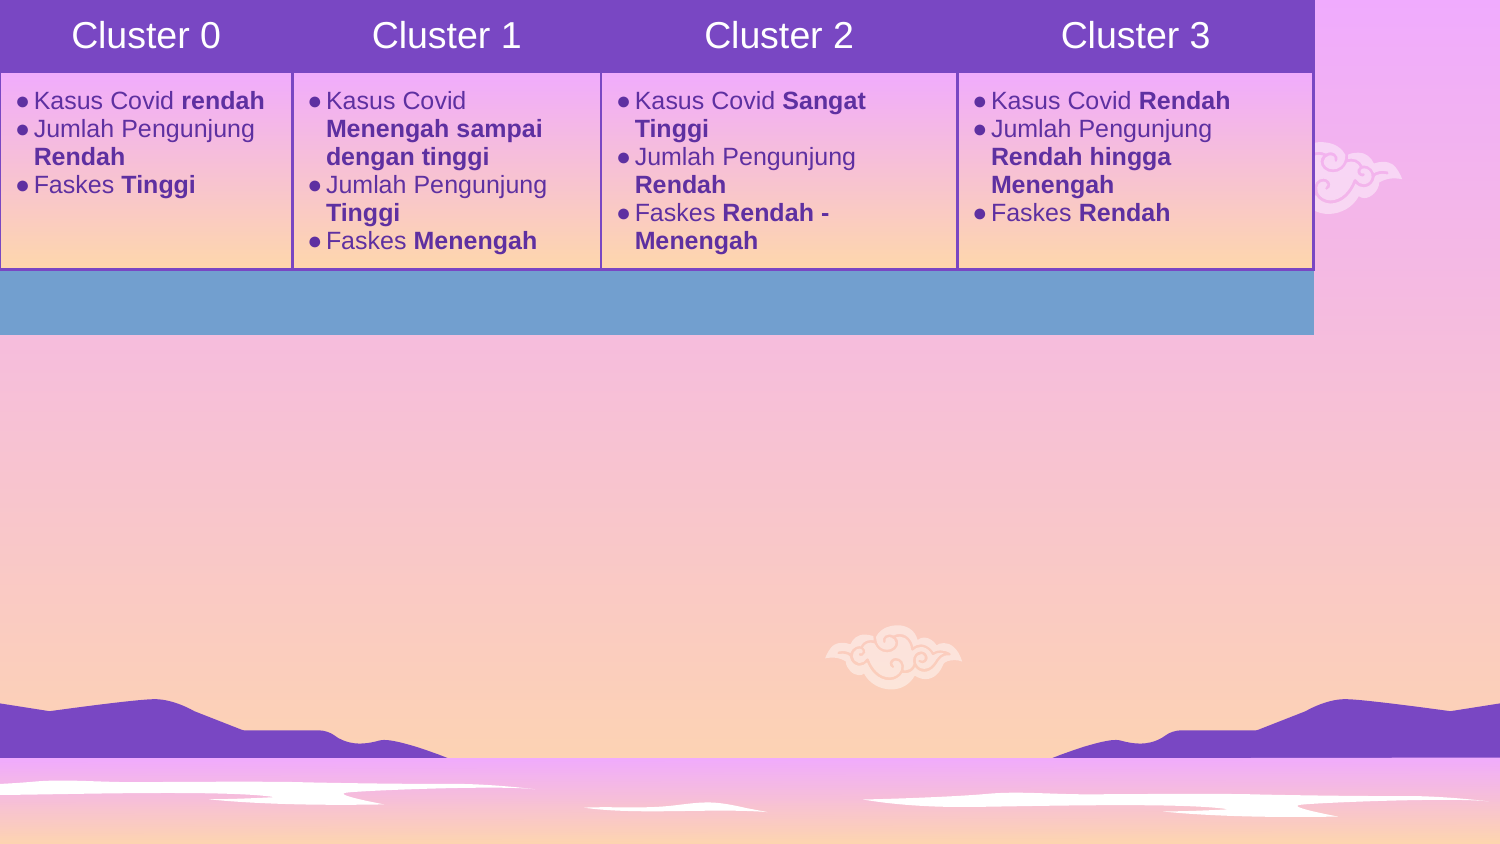

# Karakteristik 4- Clustering
| Cluster 0 | Cluster 1 | Cluster 2 | Cluster 3 |
| --- | --- | --- | --- |
| Kasus Covid rendah Jumlah Pengunjung Rendah Faskes Tinggi | Kasus Covid Menengah sampai dengan tinggi Jumlah Pengunjung Tinggi Faskes Menengah | Kasus Covid Sangat Tinggi Jumlah Pengunjung Rendah Faskes Rendah - Menengah | Kasus Covid Rendah Jumlah Pengunjung Rendah hingga Menengah Faskes Rendah |
|  |  |  |  |
|  |  |  |  |
|  |  |  |  |
| “High Priority” | “Low Priority” | “Non Priority” | “Medium Priority” |